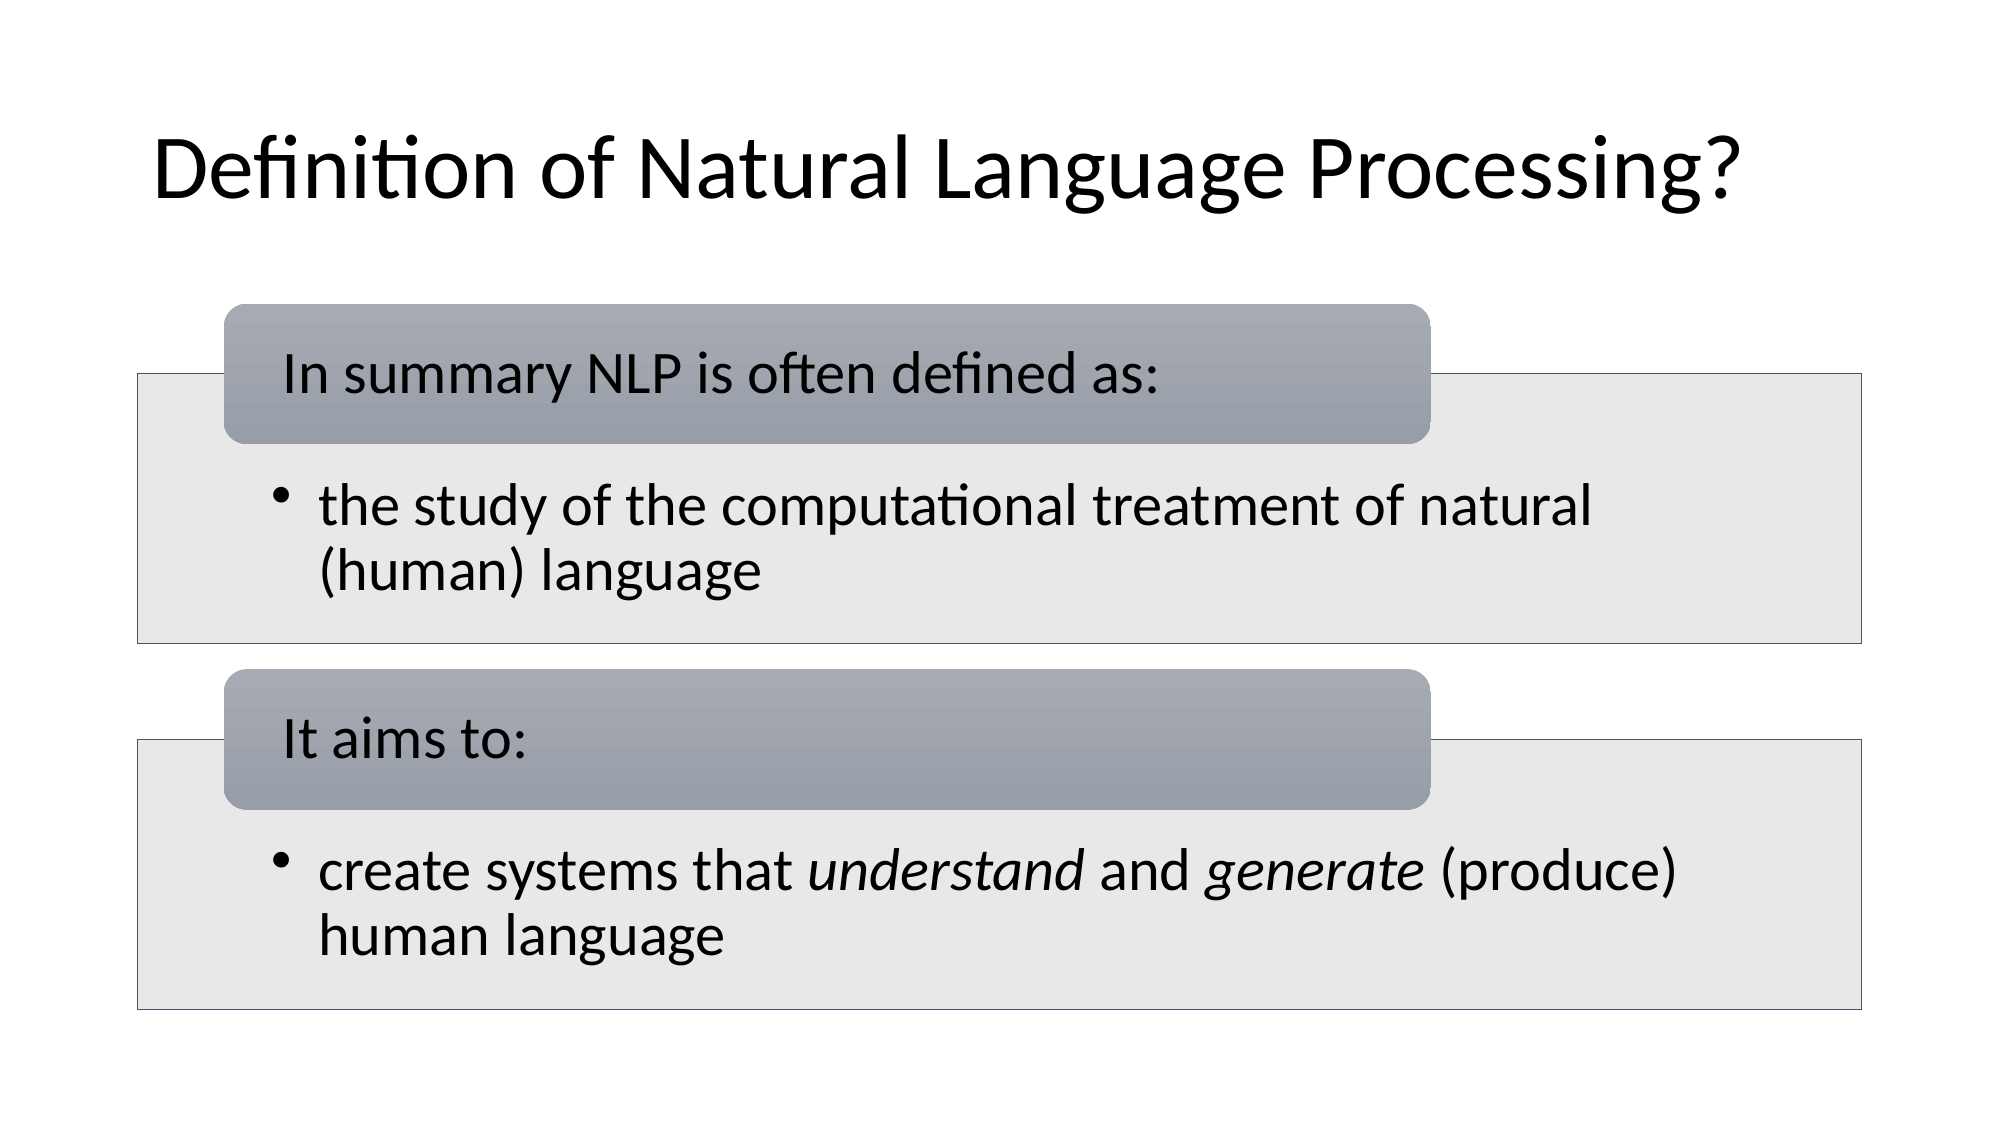

# Definition of Natural Language Processing?
the study of the computational treatment of natural (human) language
In summary NLP is often defined as:
create systems that understand and generate (produce) human language
It aims to: